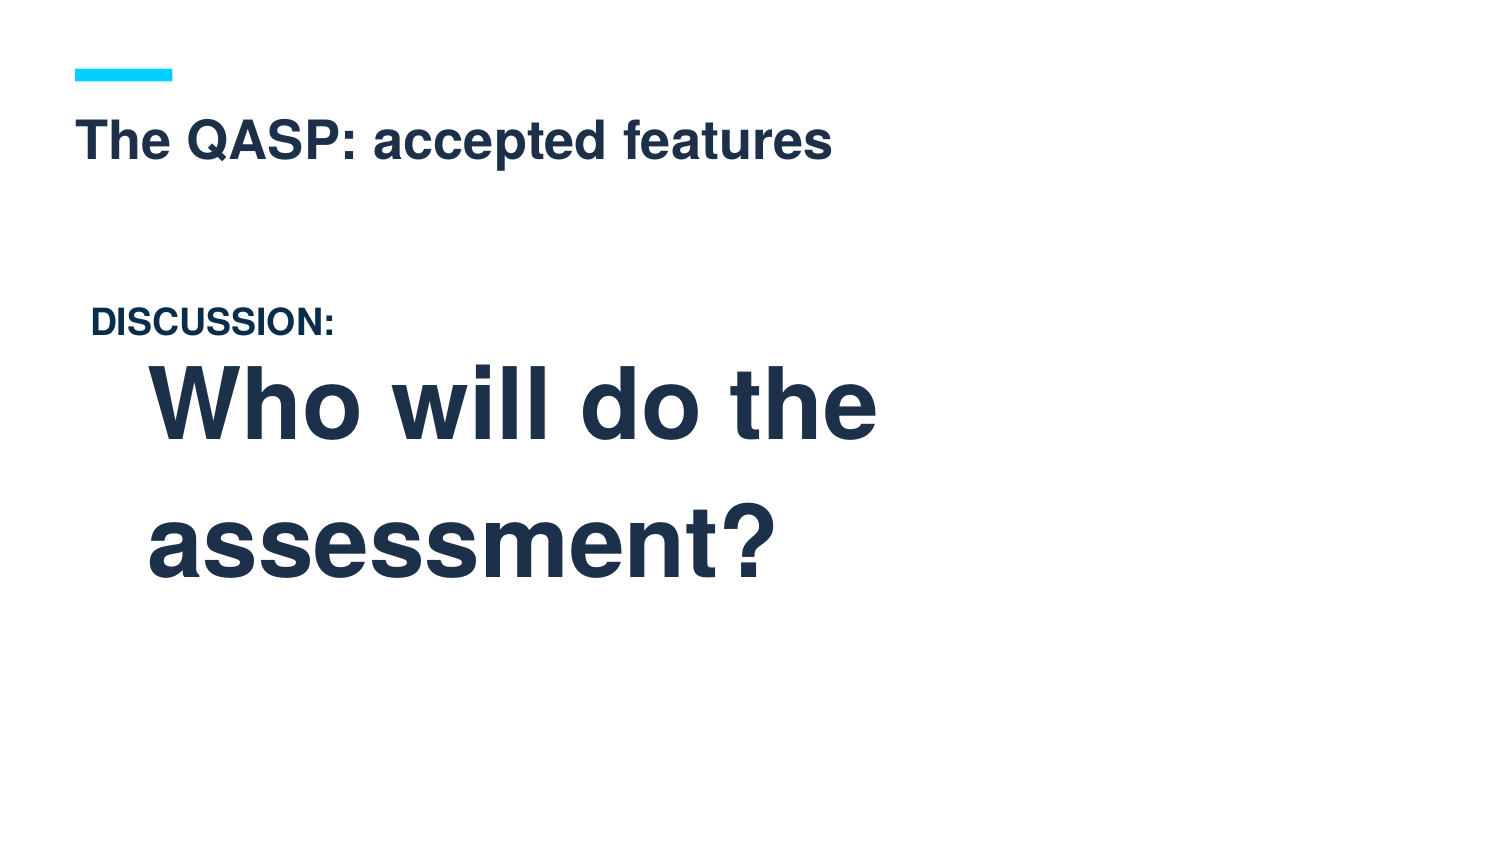

The QASP: accepted features
DISCUSSION:
Who will do the assessment?